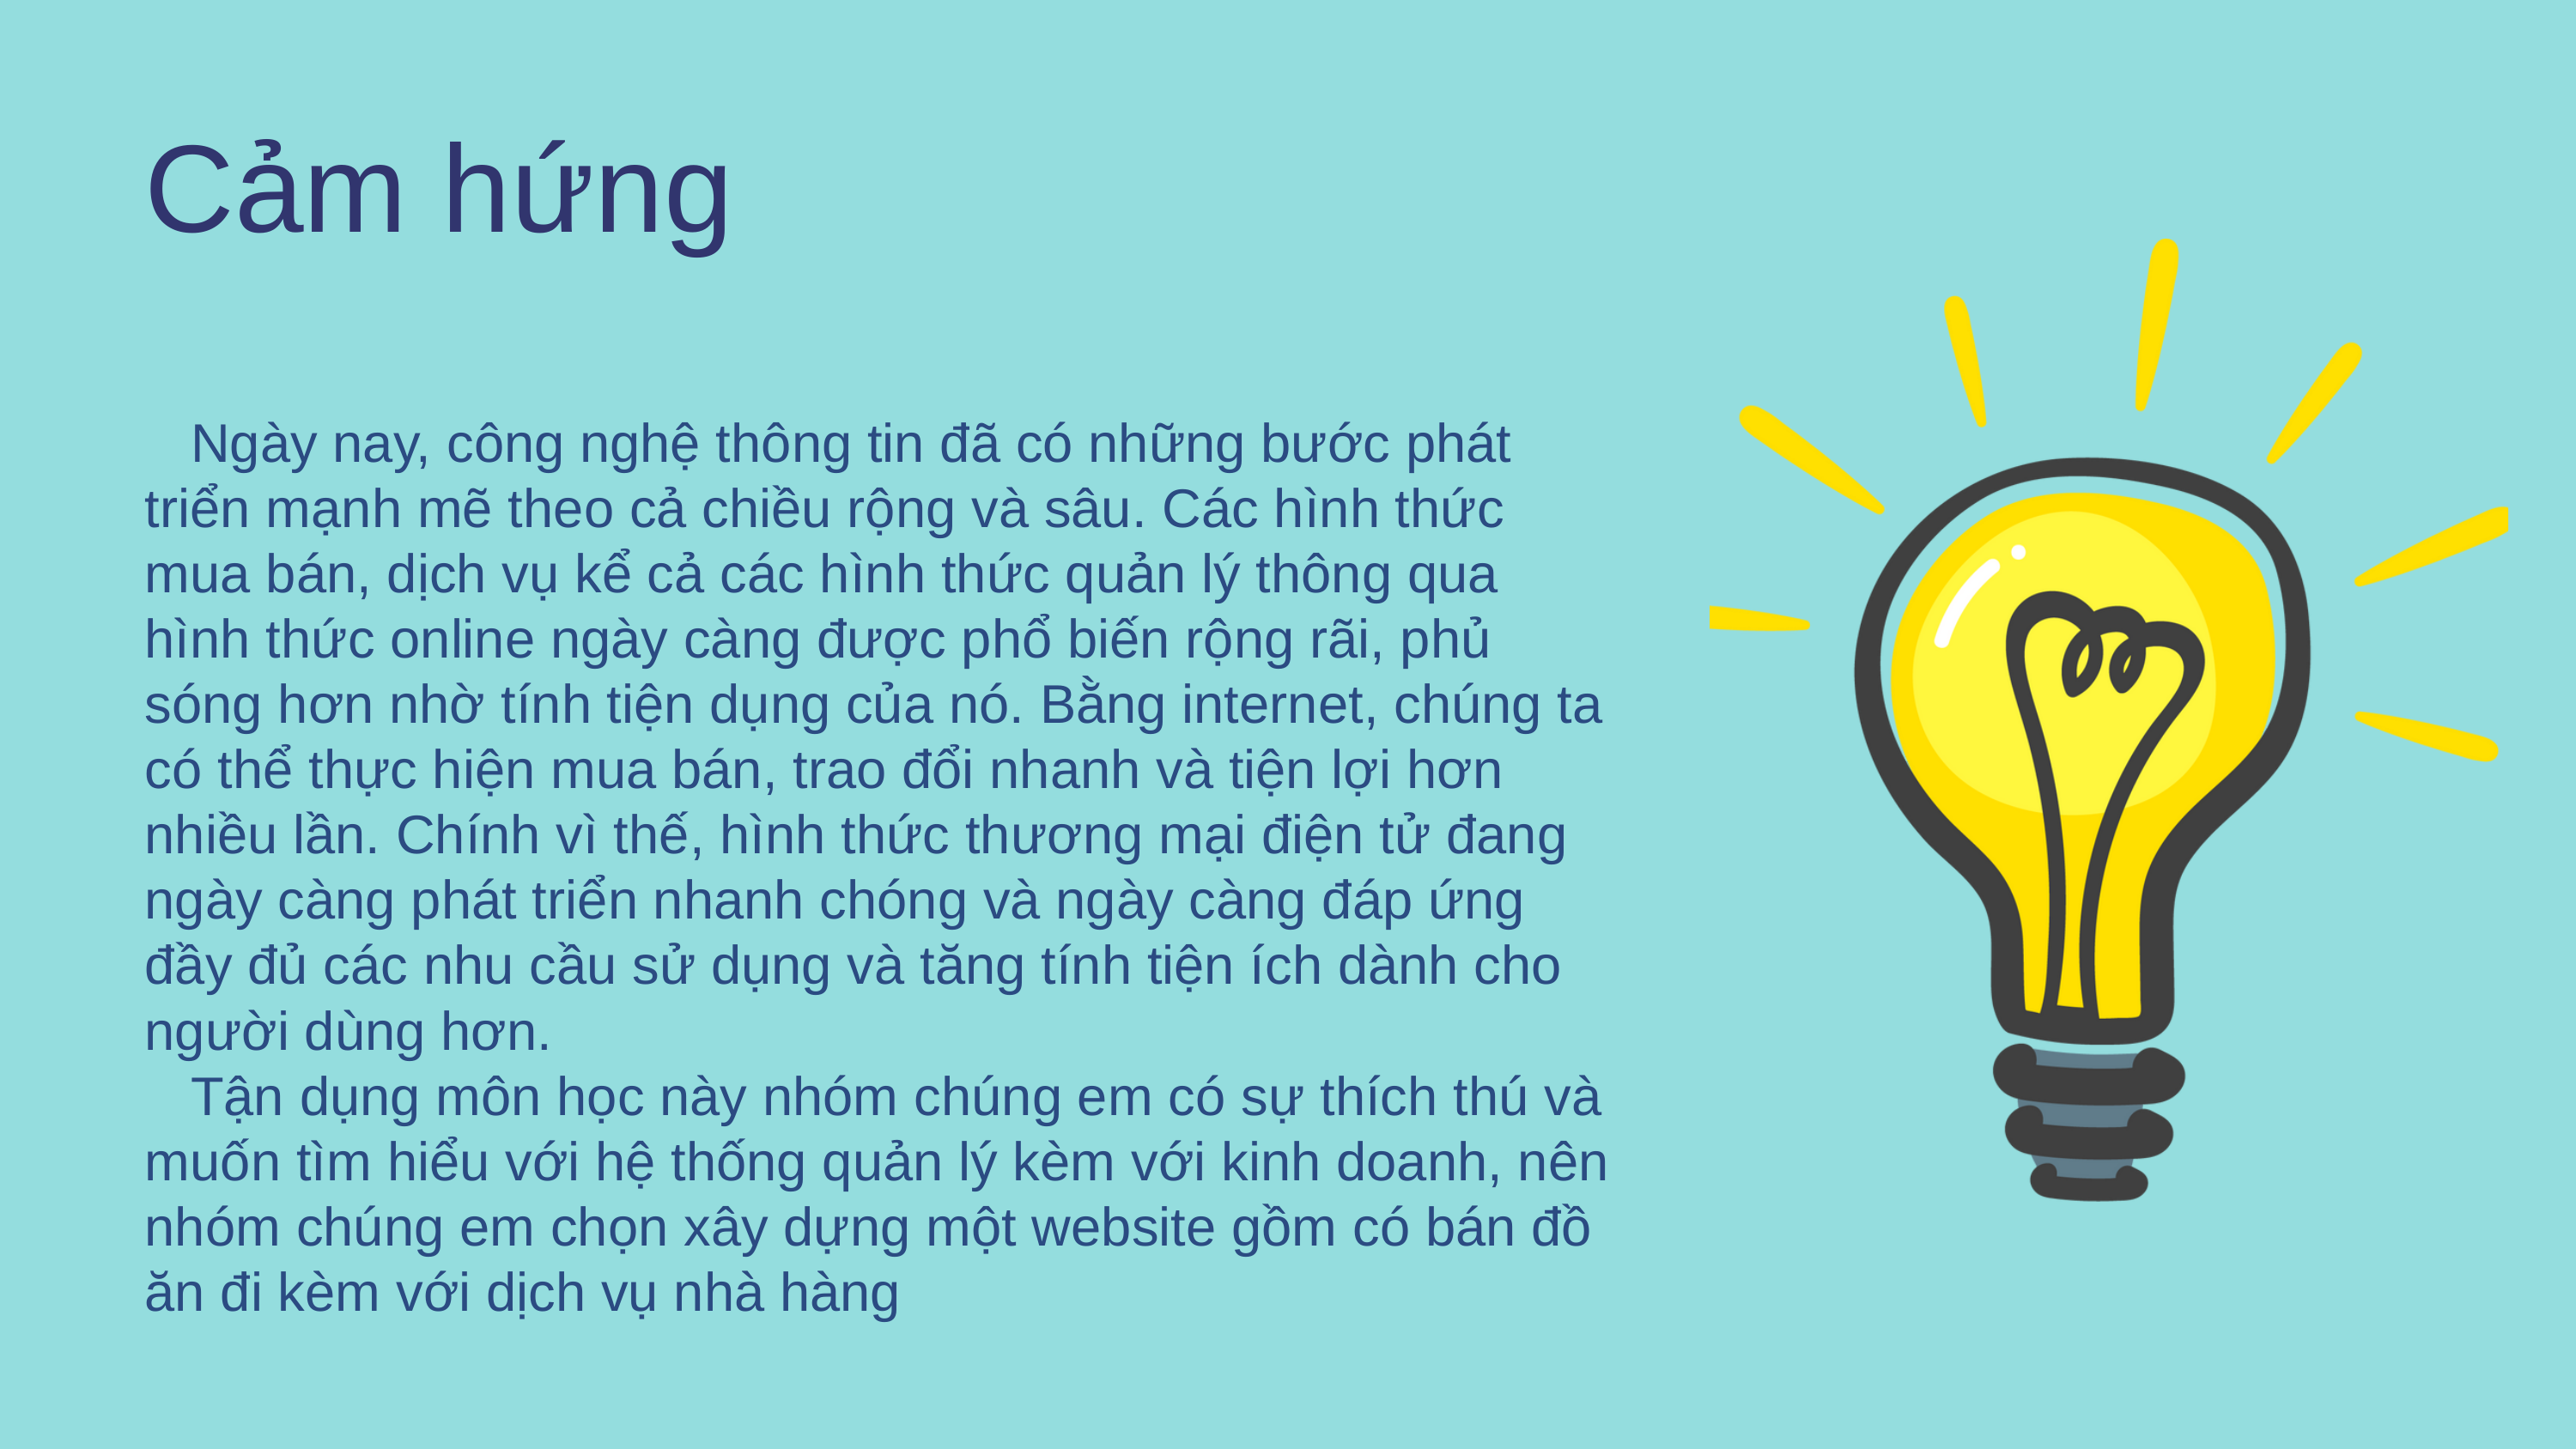

Cảm hứng
   Ngày nay, công nghệ thông tin đã có những bước phát triển mạnh mẽ theo cả chiều rộng và sâu. Các hình thức mua bán, dịch vụ kể cả các hình thức quản lý thông qua hình thức online ngày càng được phổ biến rộng rãi, phủ sóng hơn nhờ tính tiện dụng của nó. Bằng internet, chúng ta có thể thực hiện mua bán, trao đổi nhanh và tiện lợi hơn nhiều lần. Chính vì thế, hình thức thương mại điện tử đang ngày càng phát triển nhanh chóng và ngày càng đáp ứng đầy đủ các nhu cầu sử dụng và tăng tính tiện ích dành cho người dùng hơn.
   Tận dụng môn học này nhóm chúng em có sự thích thú và muốn tìm hiểu với hệ thống quản lý kèm với kinh doanh, nên nhóm chúng em chọn xây dựng một website gồm có bán đồ ăn đi kèm với dịch vụ nhà hàng